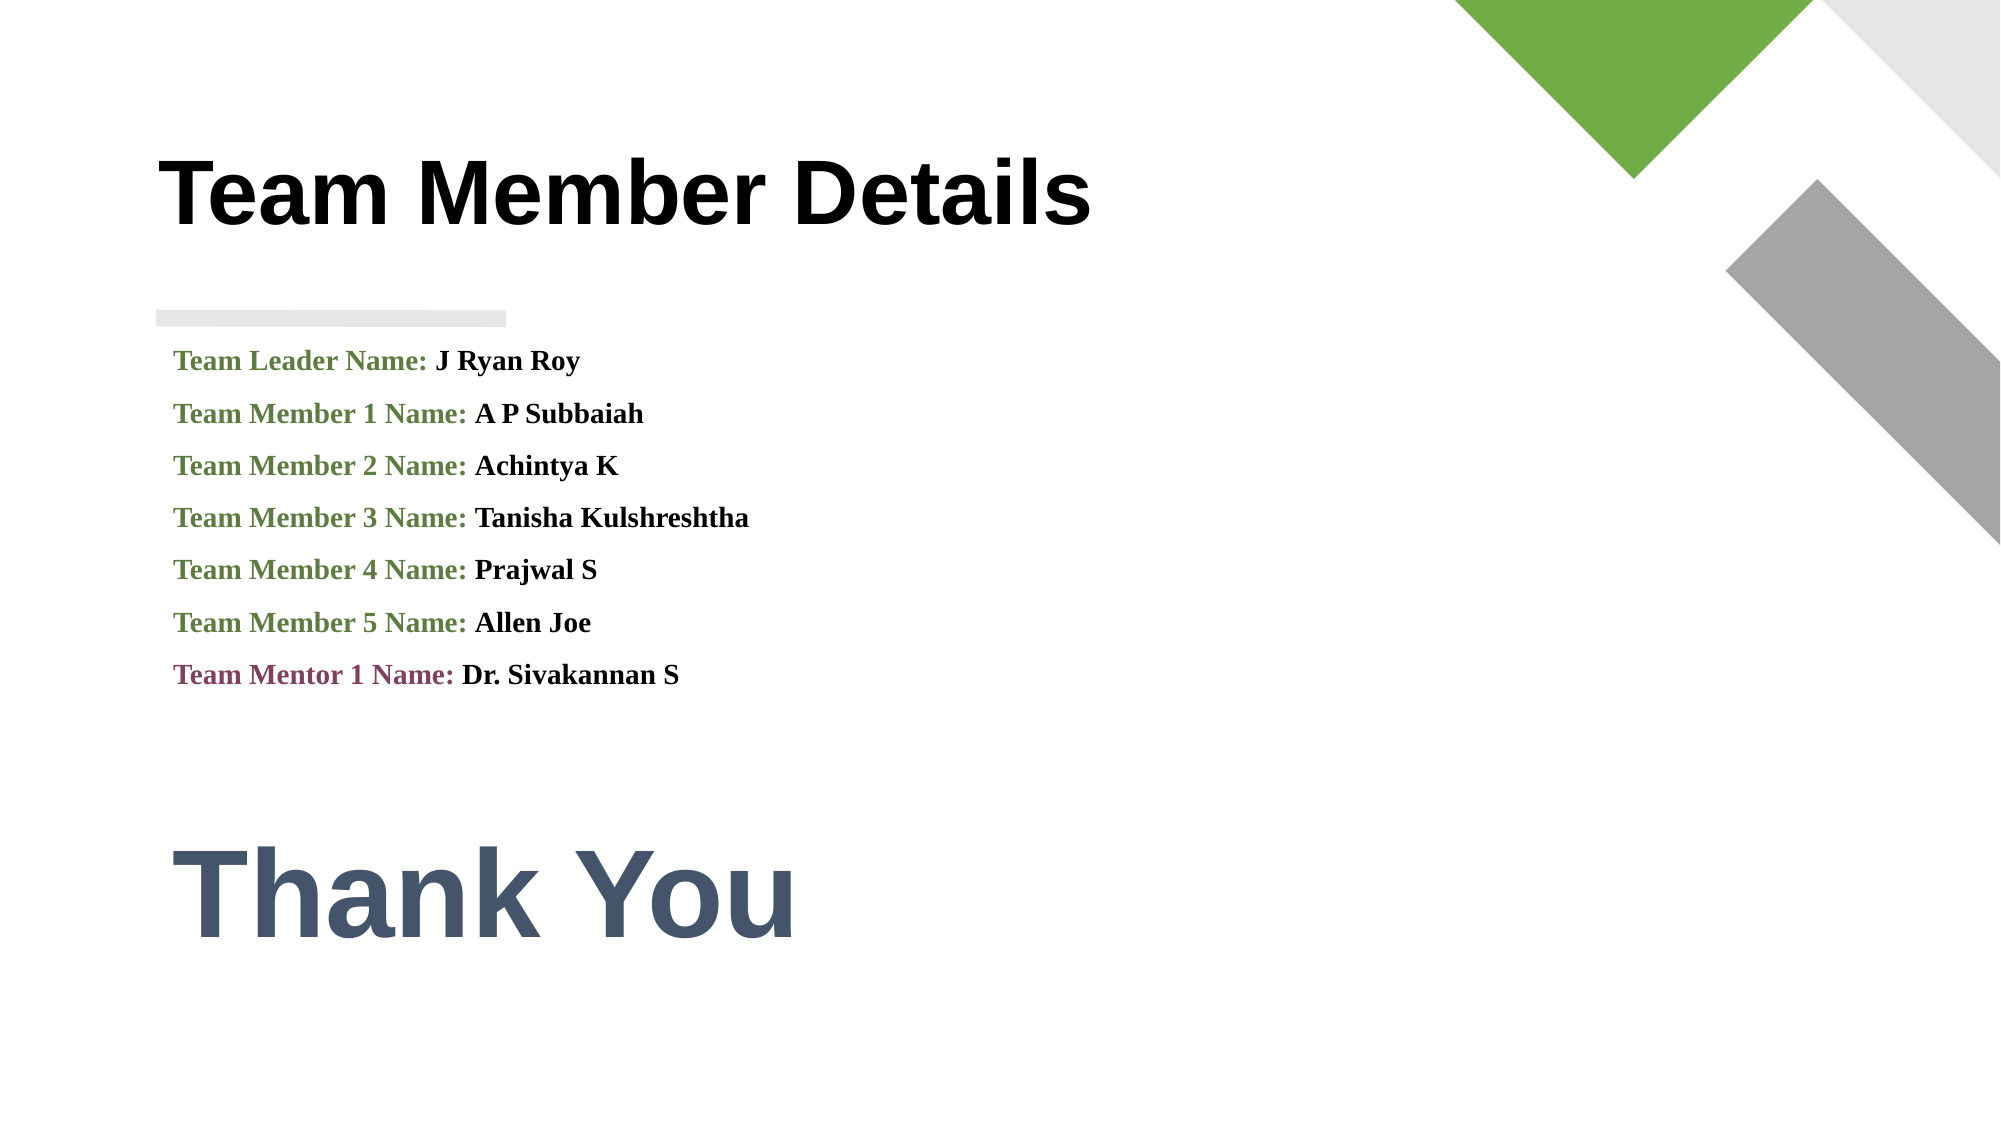

# Team Member Details
Team Leader Name: J Ryan Roy
Team Member 1 Name: A P Subbaiah
Team Member 2 Name: Achintya K
Team Member 3 Name: Tanisha Kulshreshtha
Team Member 4 Name: Prajwal S
Team Member 5 Name: Allen Joe
Team Mentor 1 Name: Dr. Sivakannan S
Thank You